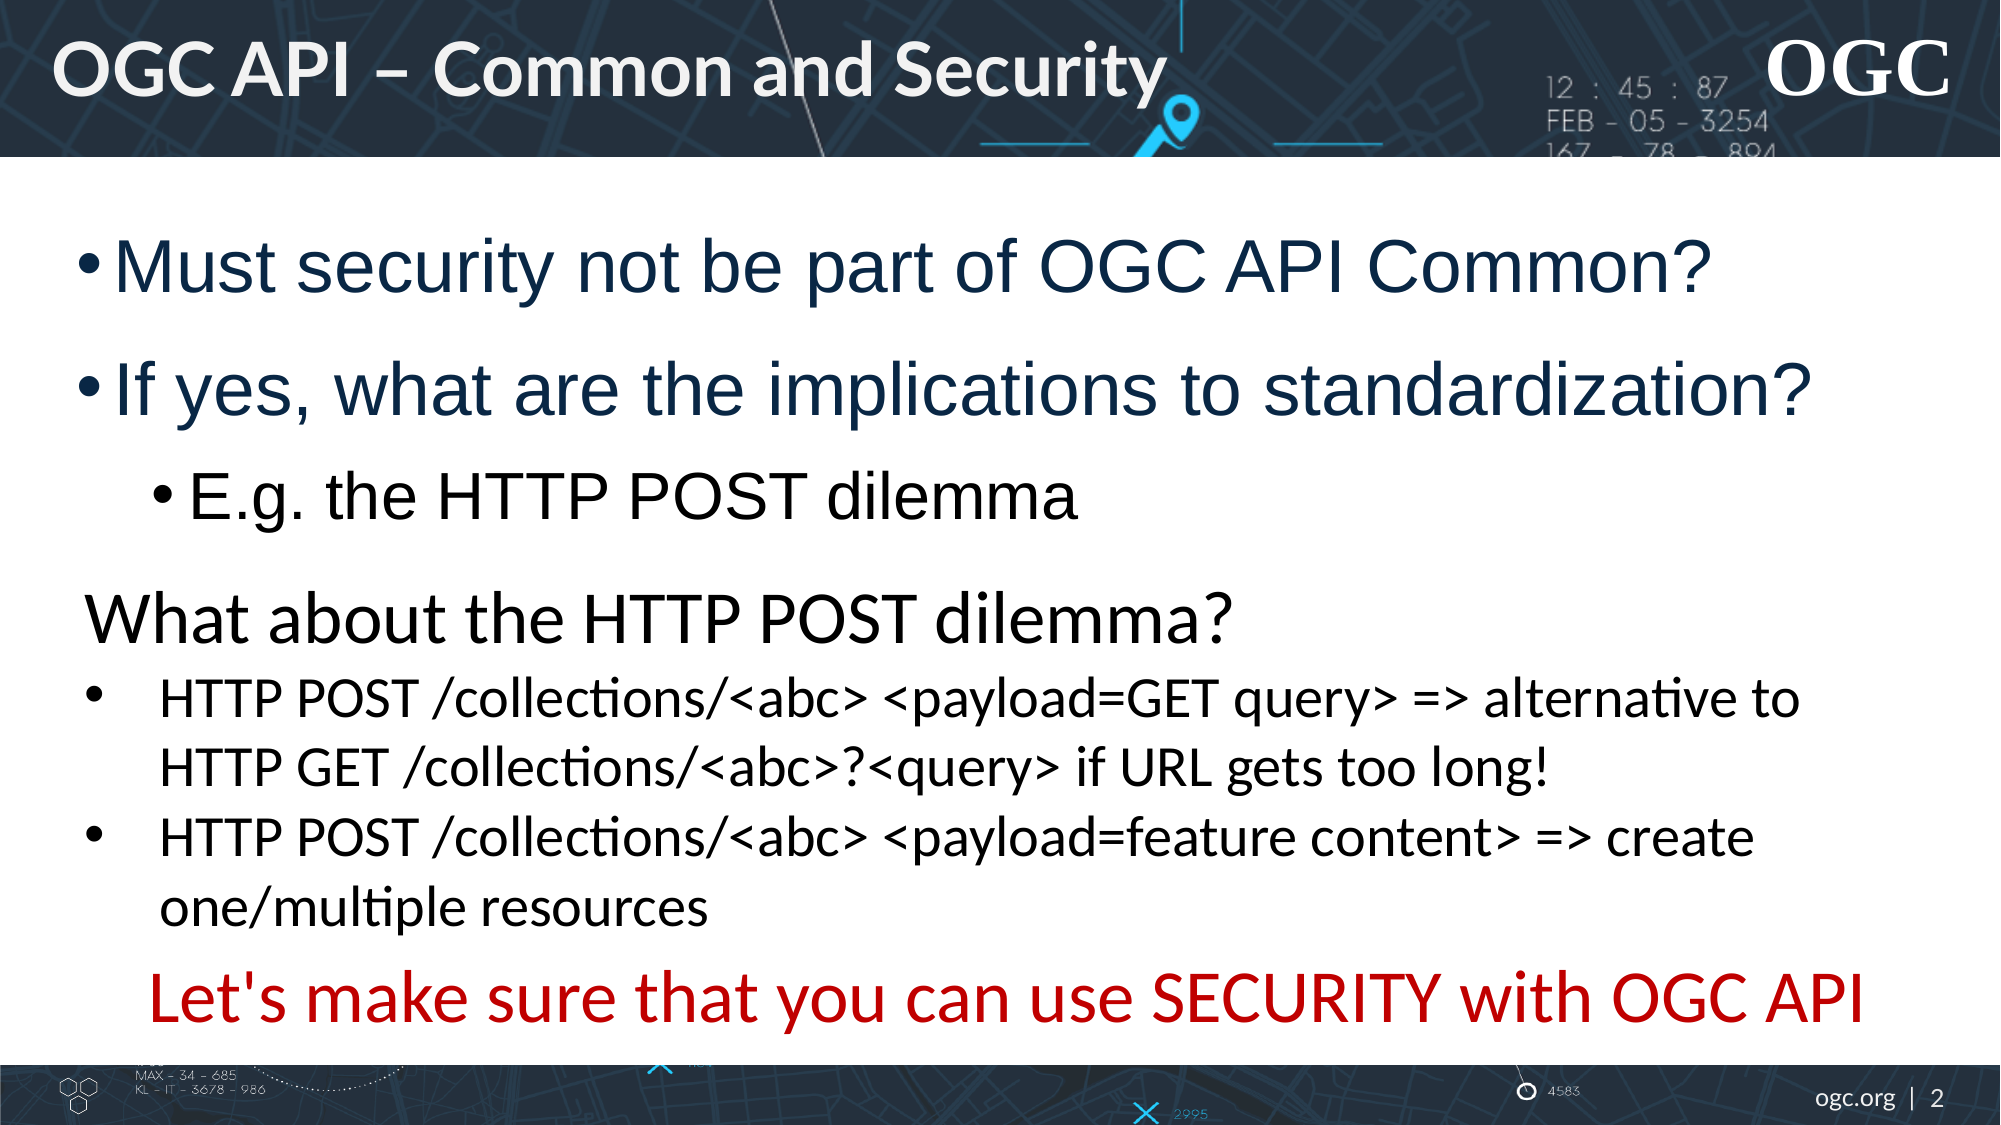

# OGC API – Common and Security
Must security not be part of OGC API Common?
If yes, what are the implications to standardization?
E.g. the HTTP POST dilemma
What about the HTTP POST dilemma?
HTTP POST /collections/<abc> <payload=GET query> => alternative to HTTP GET /collections/<abc>?<query> if URL gets too long!
HTTP POST /collections/<abc> <payload=feature content> => create one/multiple resources
Let's make sure that you can use SECURITY with OGC API
2